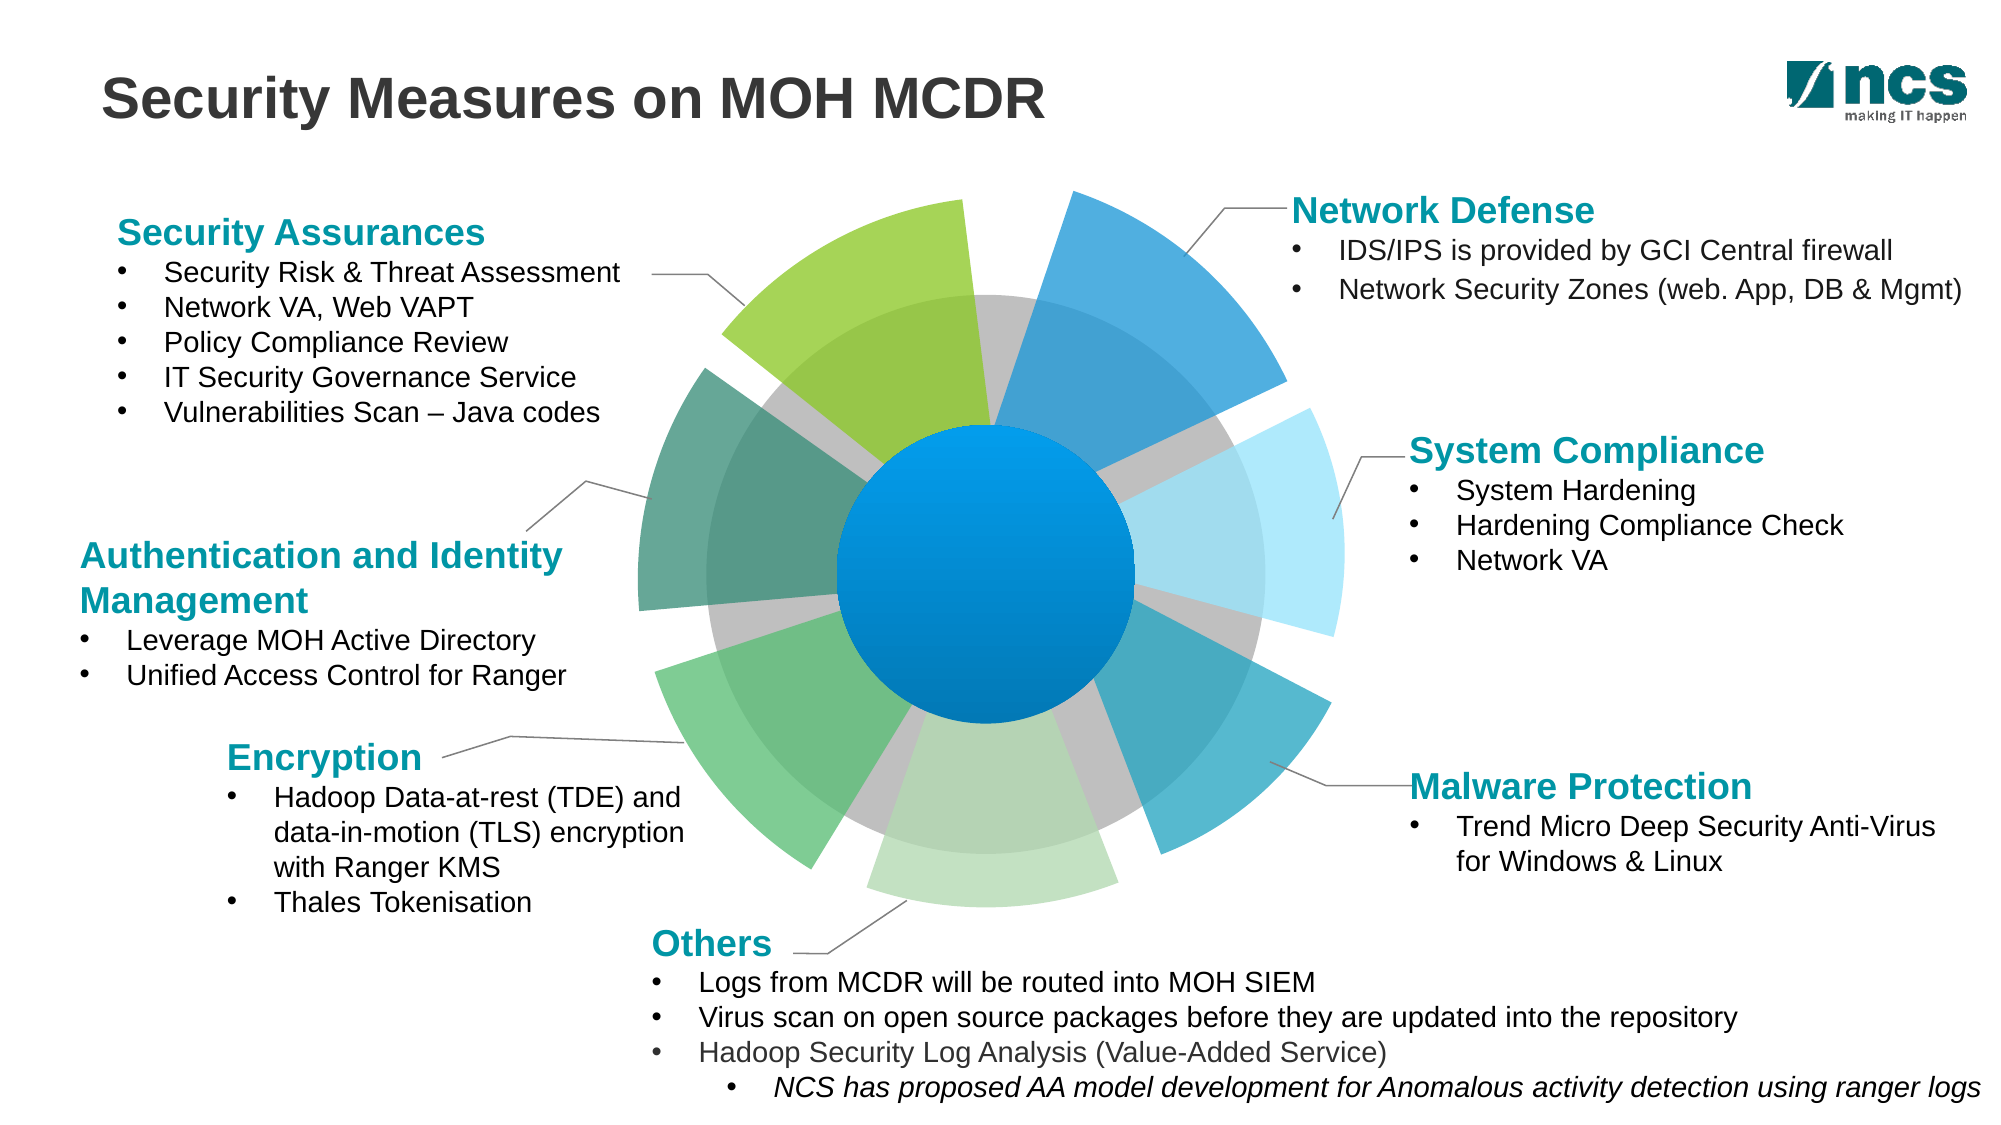

Security Measures on MOH MCDR
#

Network Defense
IDS/IPS is provided by GCI Central firewall
Network Security Zones (web. App, DB & Mgmt)

Security Assurances
Security Risk & Threat Assessment
Network VA, Web VAPT
Policy Compliance Review
IT Security Governance Service
Vulnerabilities Scan – Java codes

System Compliance
System Hardening
Hardening Compliance Check
Network VA

Authentication and Identity Management
Leverage MOH Active Directory
Unified Access Control for Ranger

Encryption
Hadoop Data-at-rest (TDE) and data-in-motion (TLS) encryption with Ranger KMS
Thales Tokenisation

Malware Protection
Trend Micro Deep Security Anti-Virus for Windows & Linux

Others
Logs from MCDR will be routed into MOH SIEM
Virus scan on open source packages before they are updated into the repository
Hadoop Security Log Analysis (Value-Added Service)
NCS has proposed AA model development for Anomalous activity detection using ranger logs